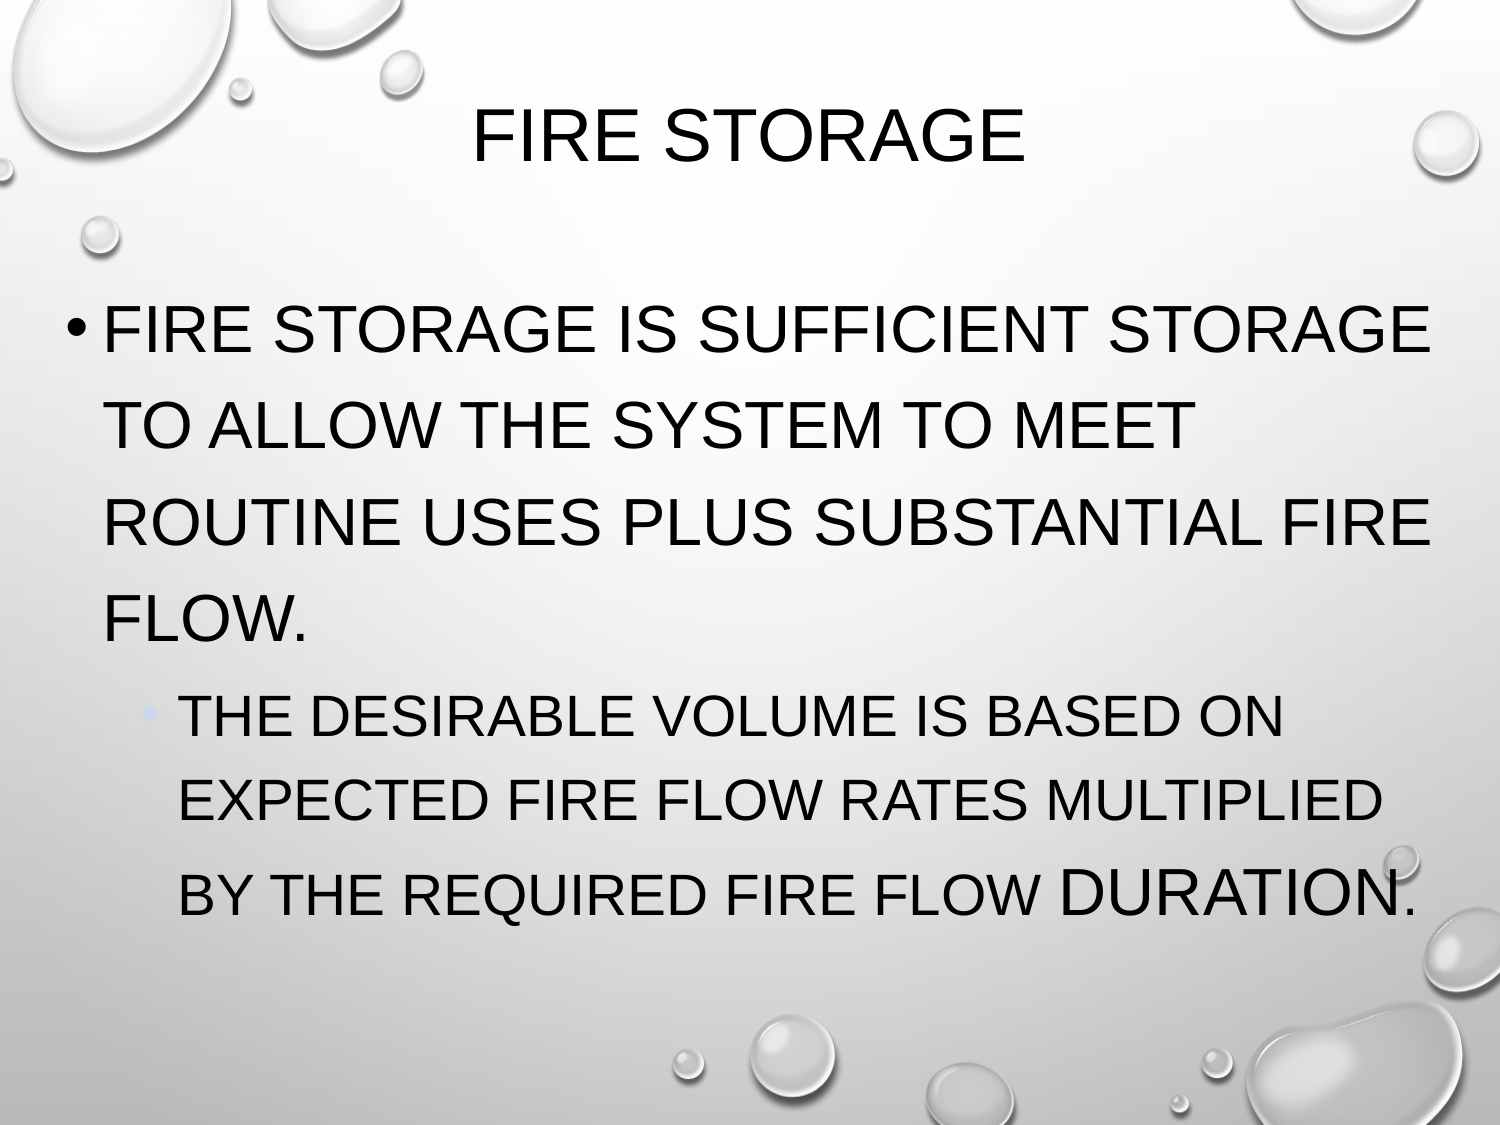

# Fire storage
Fire storage is sufficient storage to allow the system to meet routine uses plus substantial fire flow.
The desirable volume is based on expected fire flow rates multiplied by the required fire flow duration.